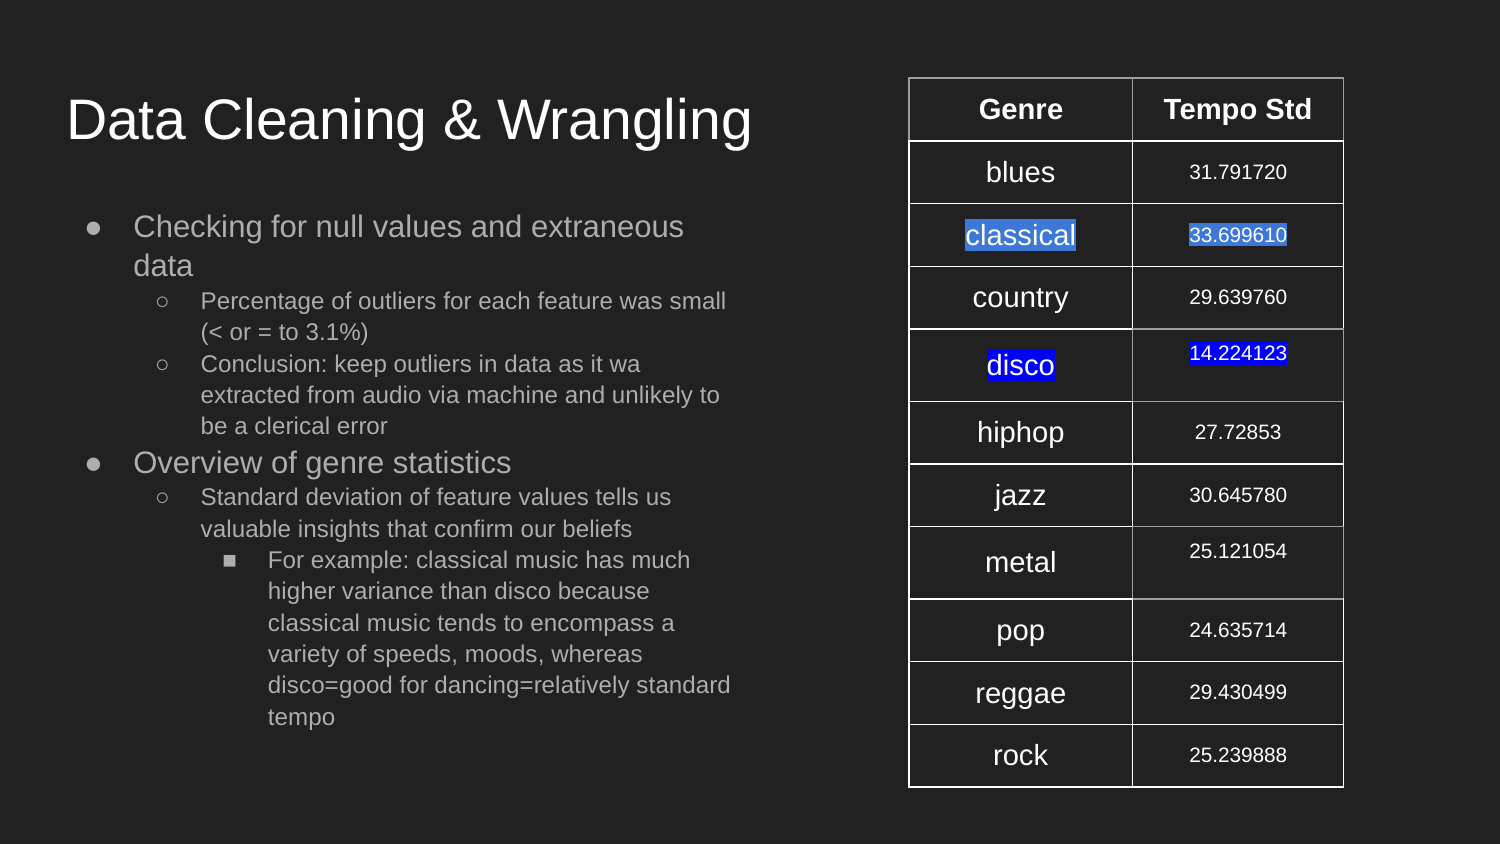

# Data Cleaning & Wrangling
| Genre | Tempo Std |
| --- | --- |
| blues | 31.791720 |
| classical | 33.699610 |
| country | 29.639760 |
| disco | 14.224123 |
| hiphop | 27.72853 |
| jazz | 30.645780 |
| metal | 25.121054 |
| pop | 24.635714 |
| reggae | 29.430499 |
| rock | 25.239888 |
Checking for null values and extraneous data
Percentage of outliers for each feature was small (< or = to 3.1%)
Conclusion: keep outliers in data as it wa extracted from audio via machine and unlikely to be a clerical error
Overview of genre statistics
Standard deviation of feature values tells us valuable insights that confirm our beliefs
For example: classical music has much higher variance than disco because classical music tends to encompass a variety of speeds, moods, whereas disco=good for dancing=relatively standard tempo